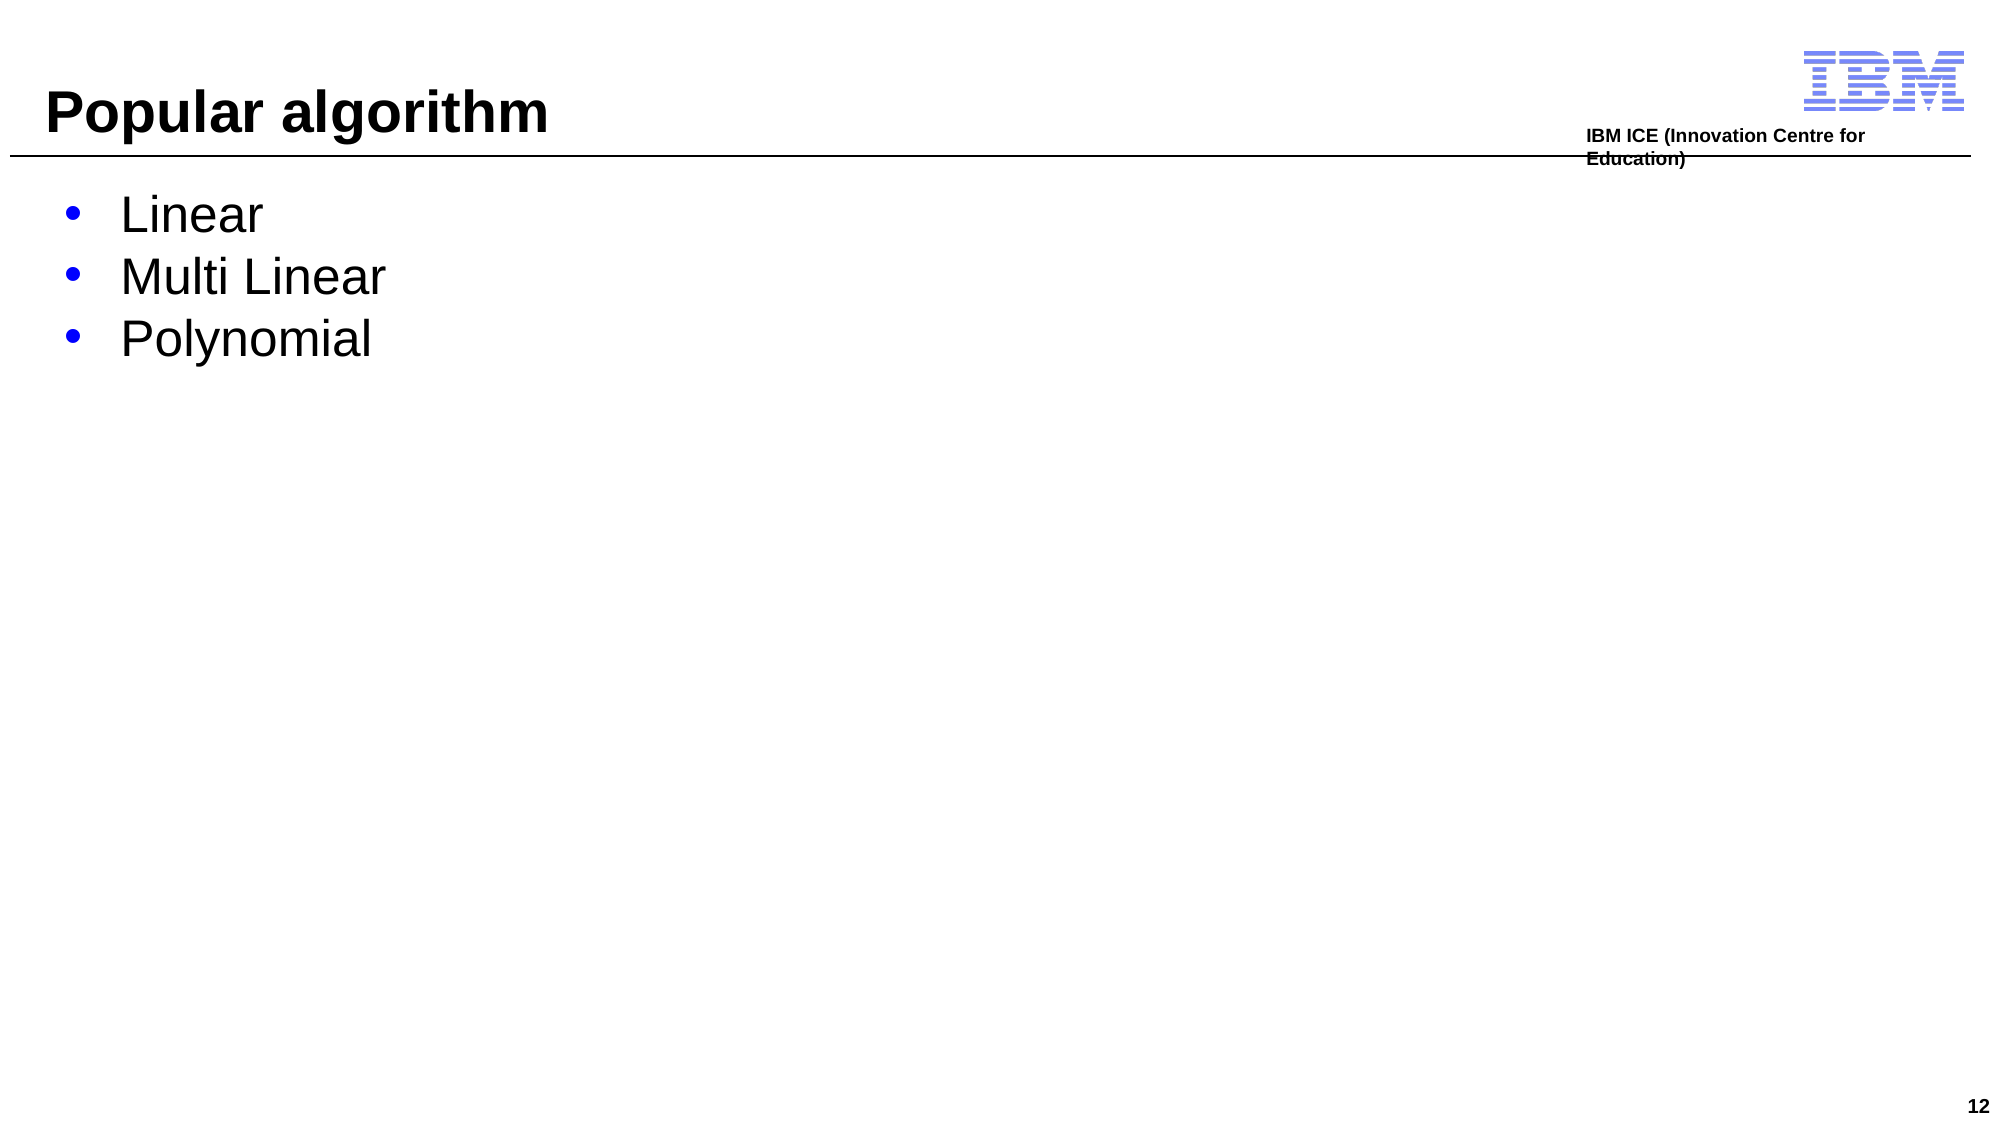

# Popular algorithm
Linear
Multi Linear
Polynomial
12